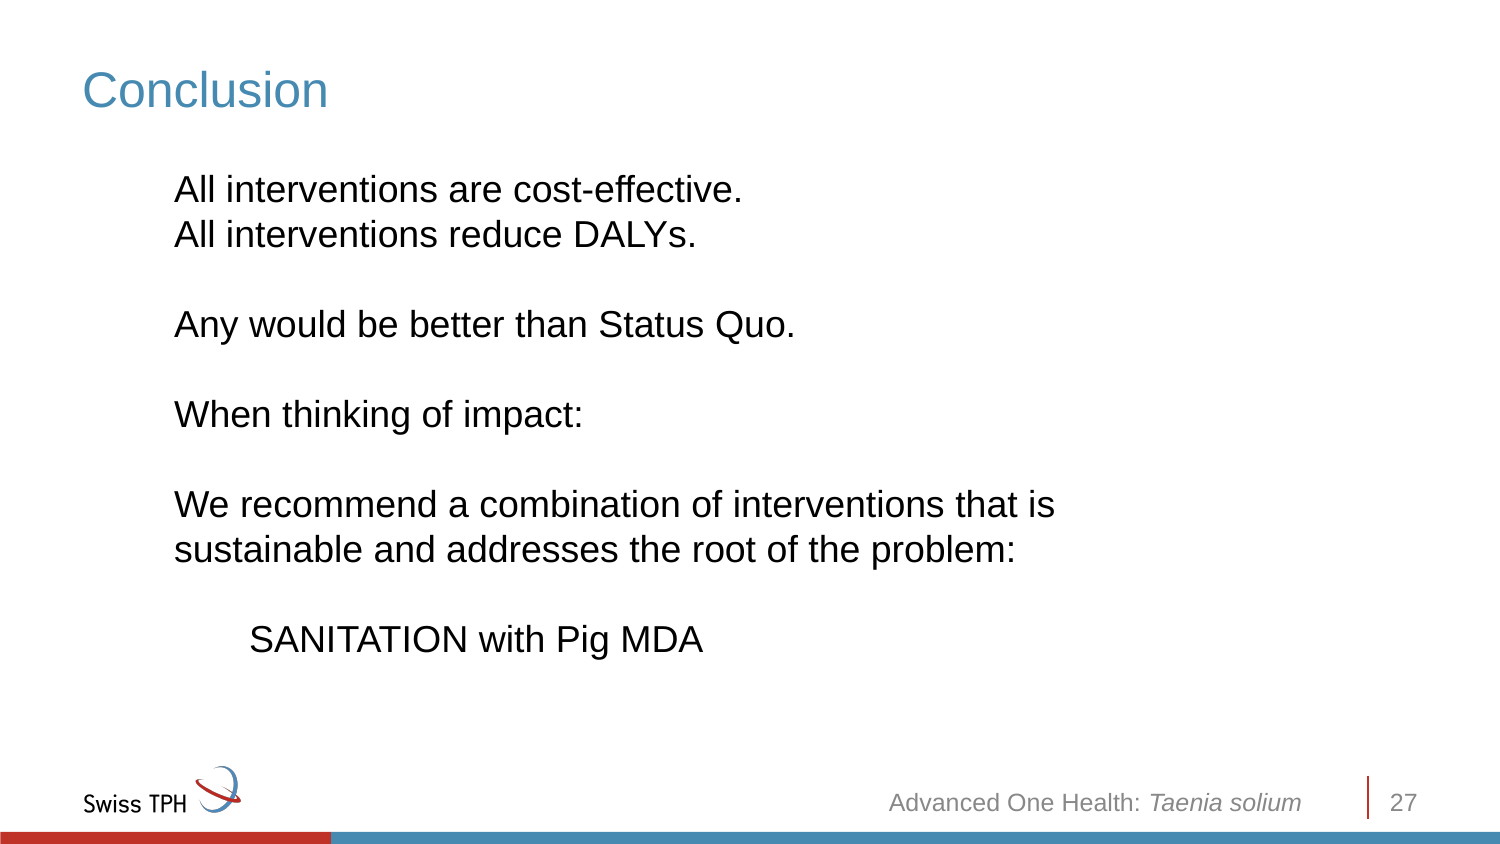

# Conclusion
All interventions are cost-effective.
All interventions reduce DALYs.

Any would be better than Status Quo.

When thinking of impact:

We recommend a combination of interventions that is sustainable and addresses the root of the problem:

SANITATION with Pig MDA